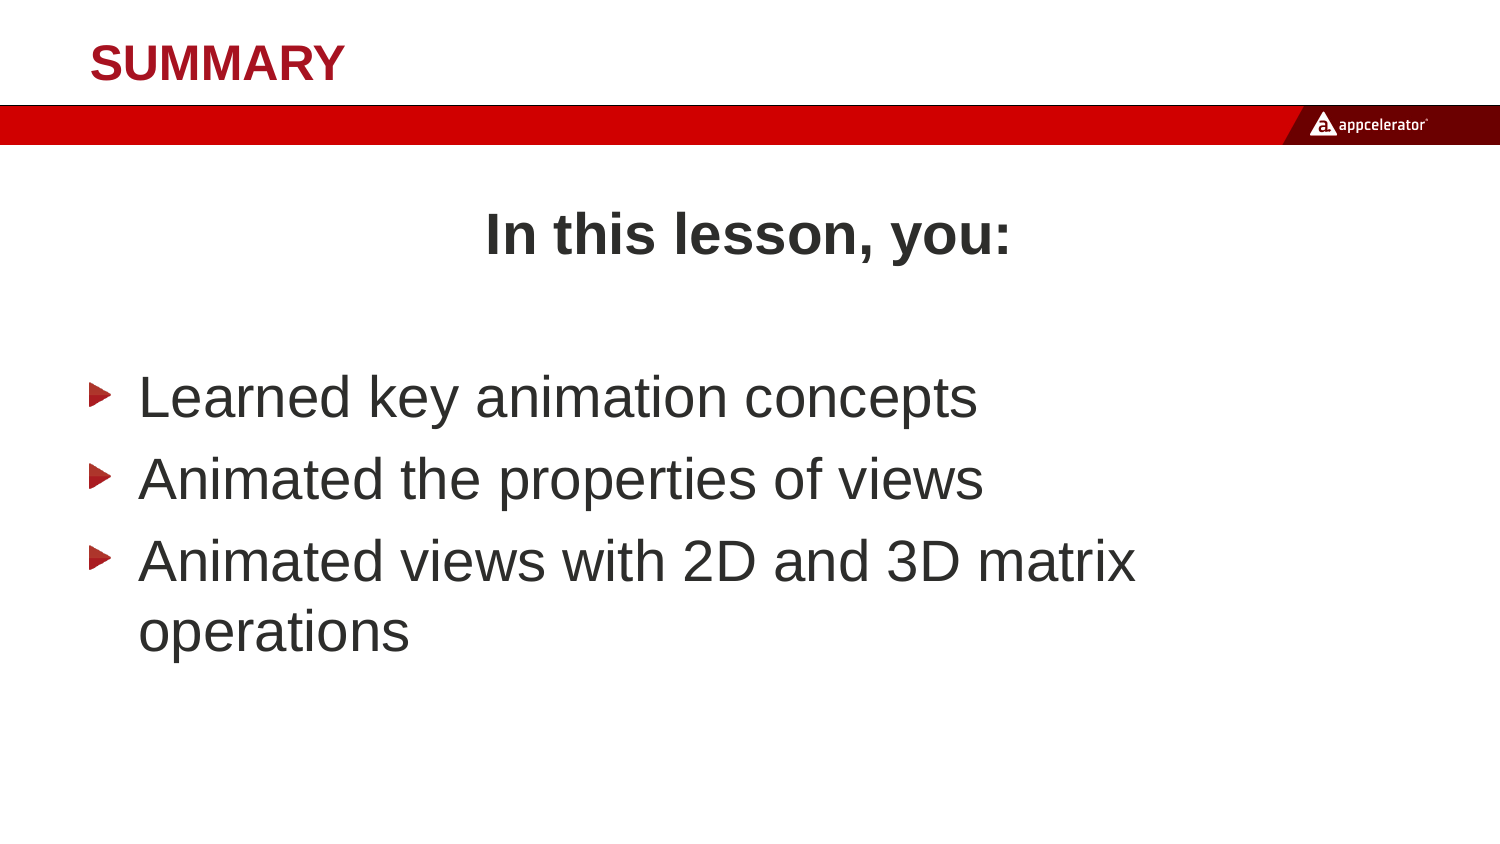

# Summary
In this lesson, you:

Learned key animation concepts
Animated the properties of views
Animated views with 2D and 3D matrix operations